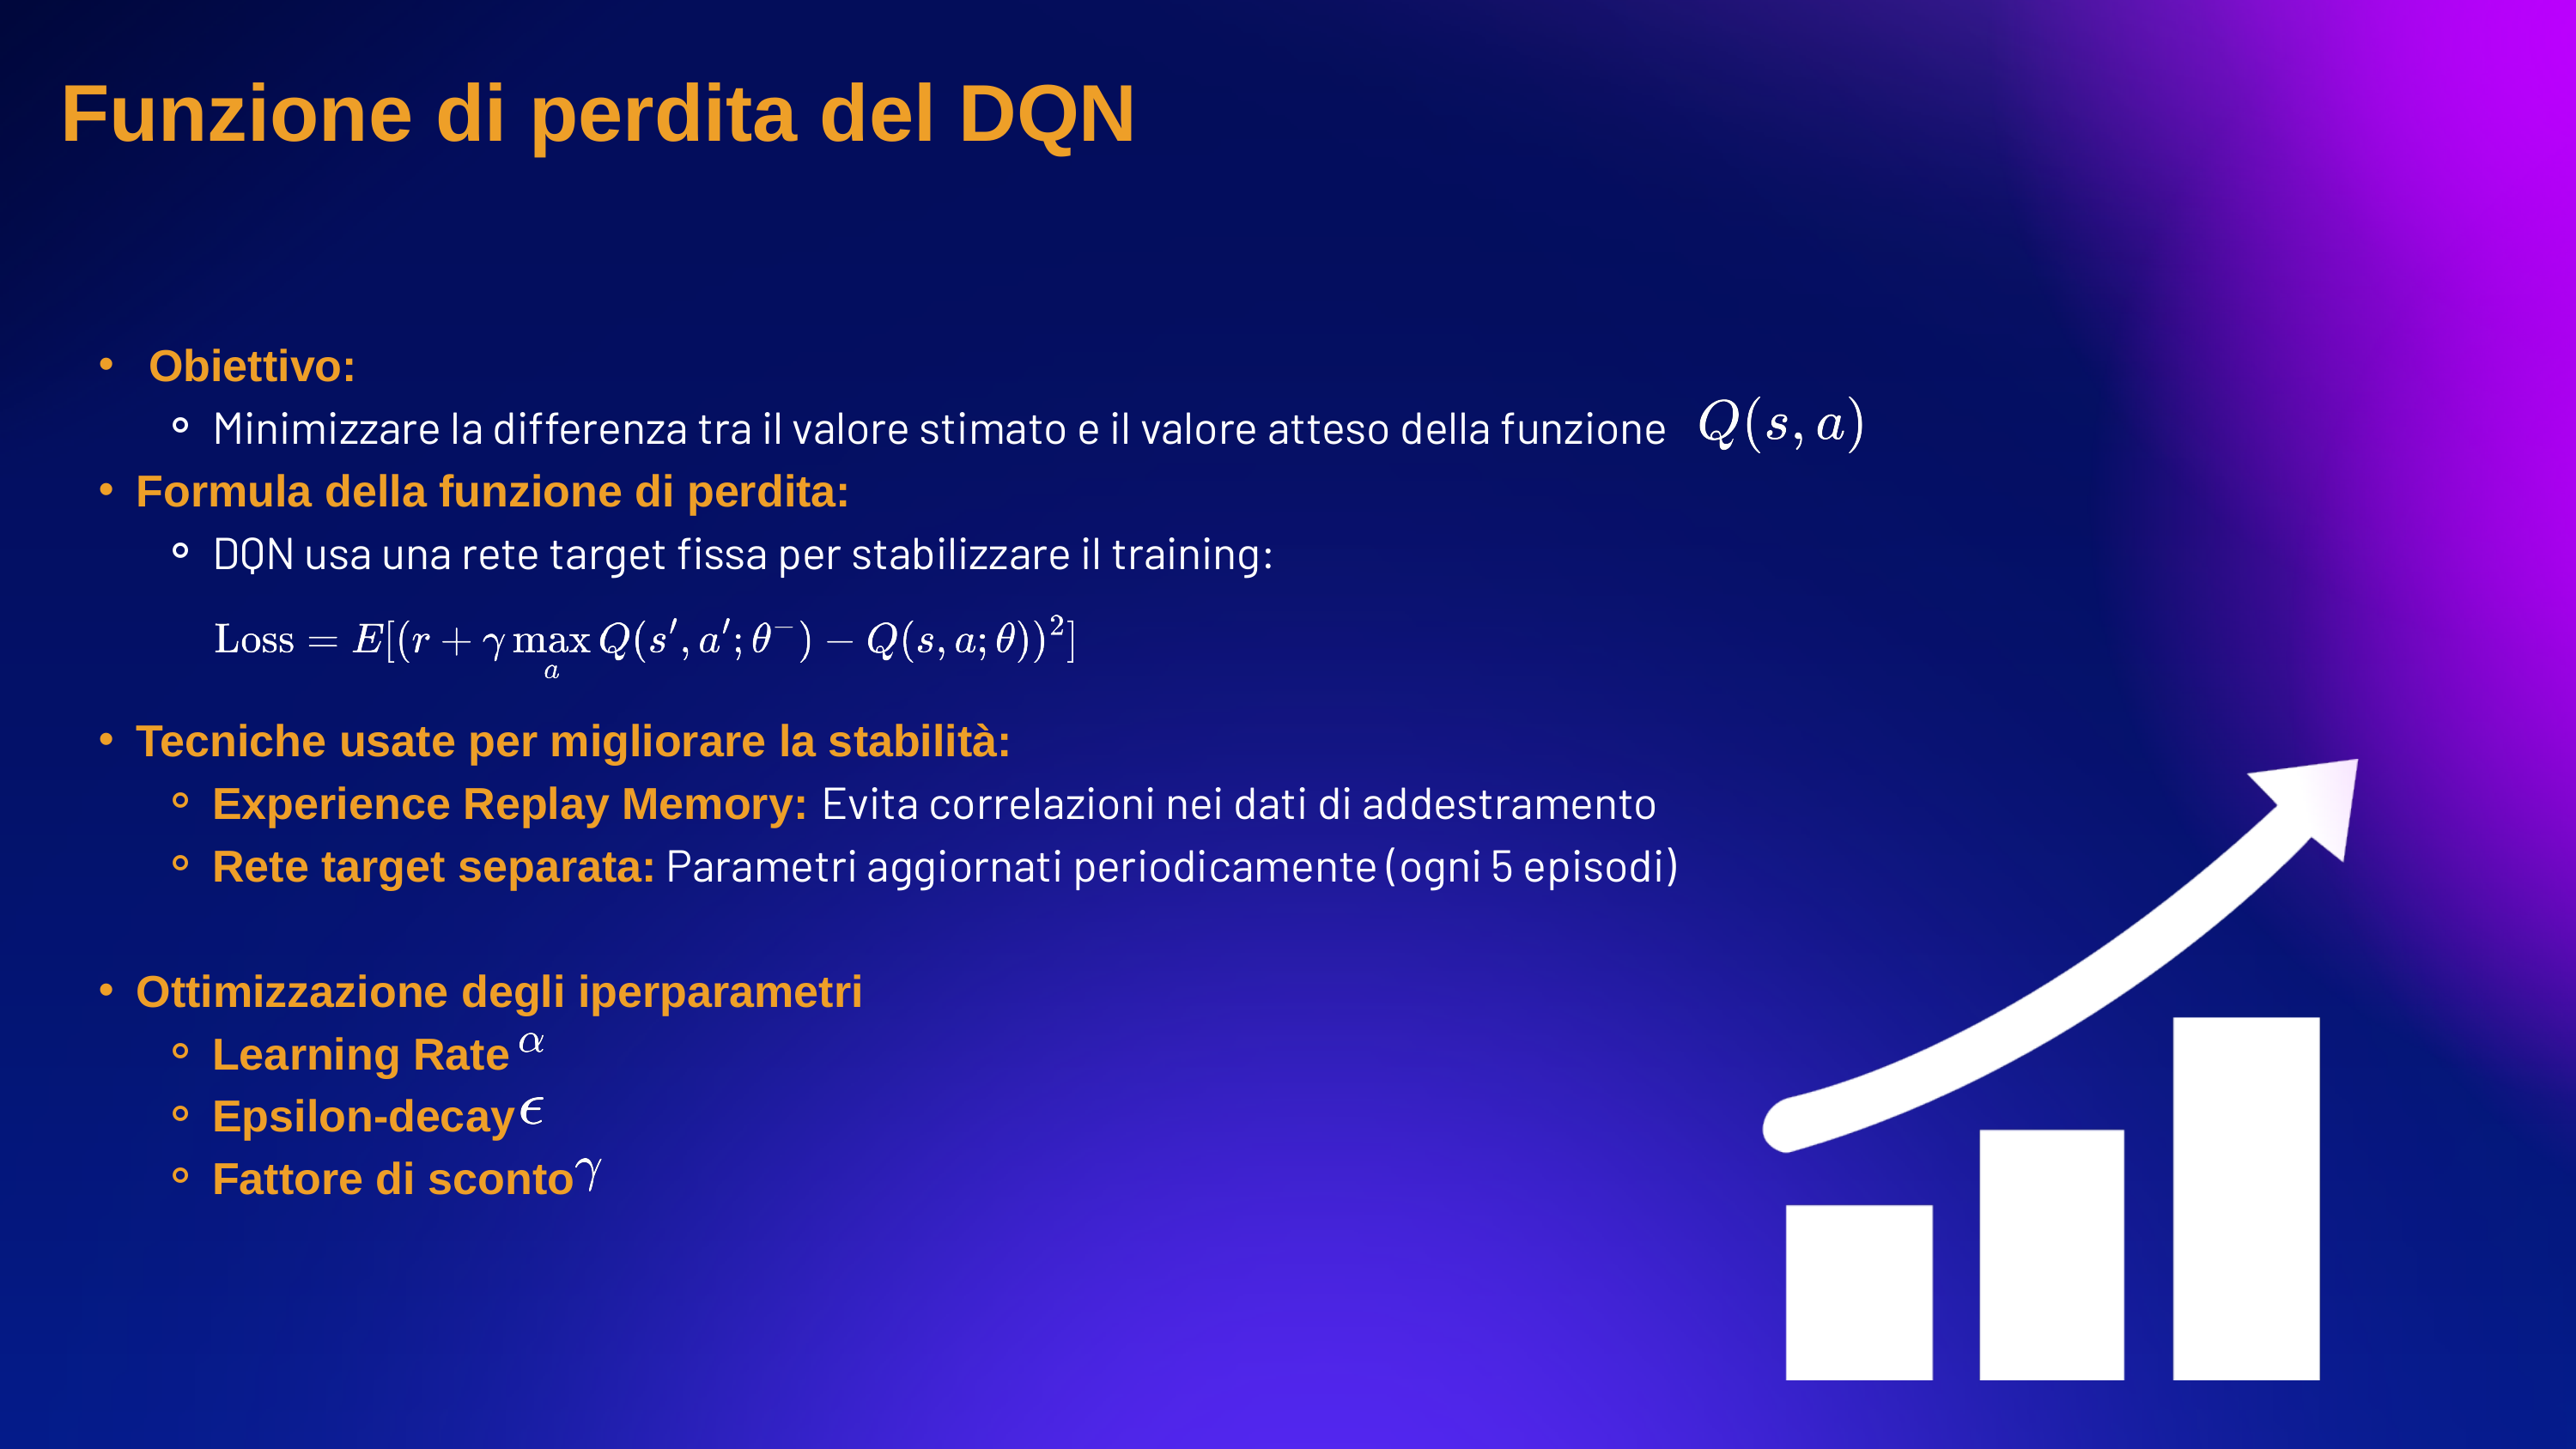

Funzione di perdita del DQN
 Obiettivo:
Minimizzare la differenza tra il valore stimato e il valore atteso della funzione
Formula della funzione di perdita:
DQN usa una rete target fissa per stabilizzare il training:

Tecniche usate per migliorare la stabilità:
Experience Replay Memory: Evita correlazioni nei dati di addestramento
Rete target separata: Parametri aggiornati periodicamente (ogni 5 episodi)

Ottimizzazione degli iperparametri
Learning Rate
Epsilon-decay
Fattore di sconto